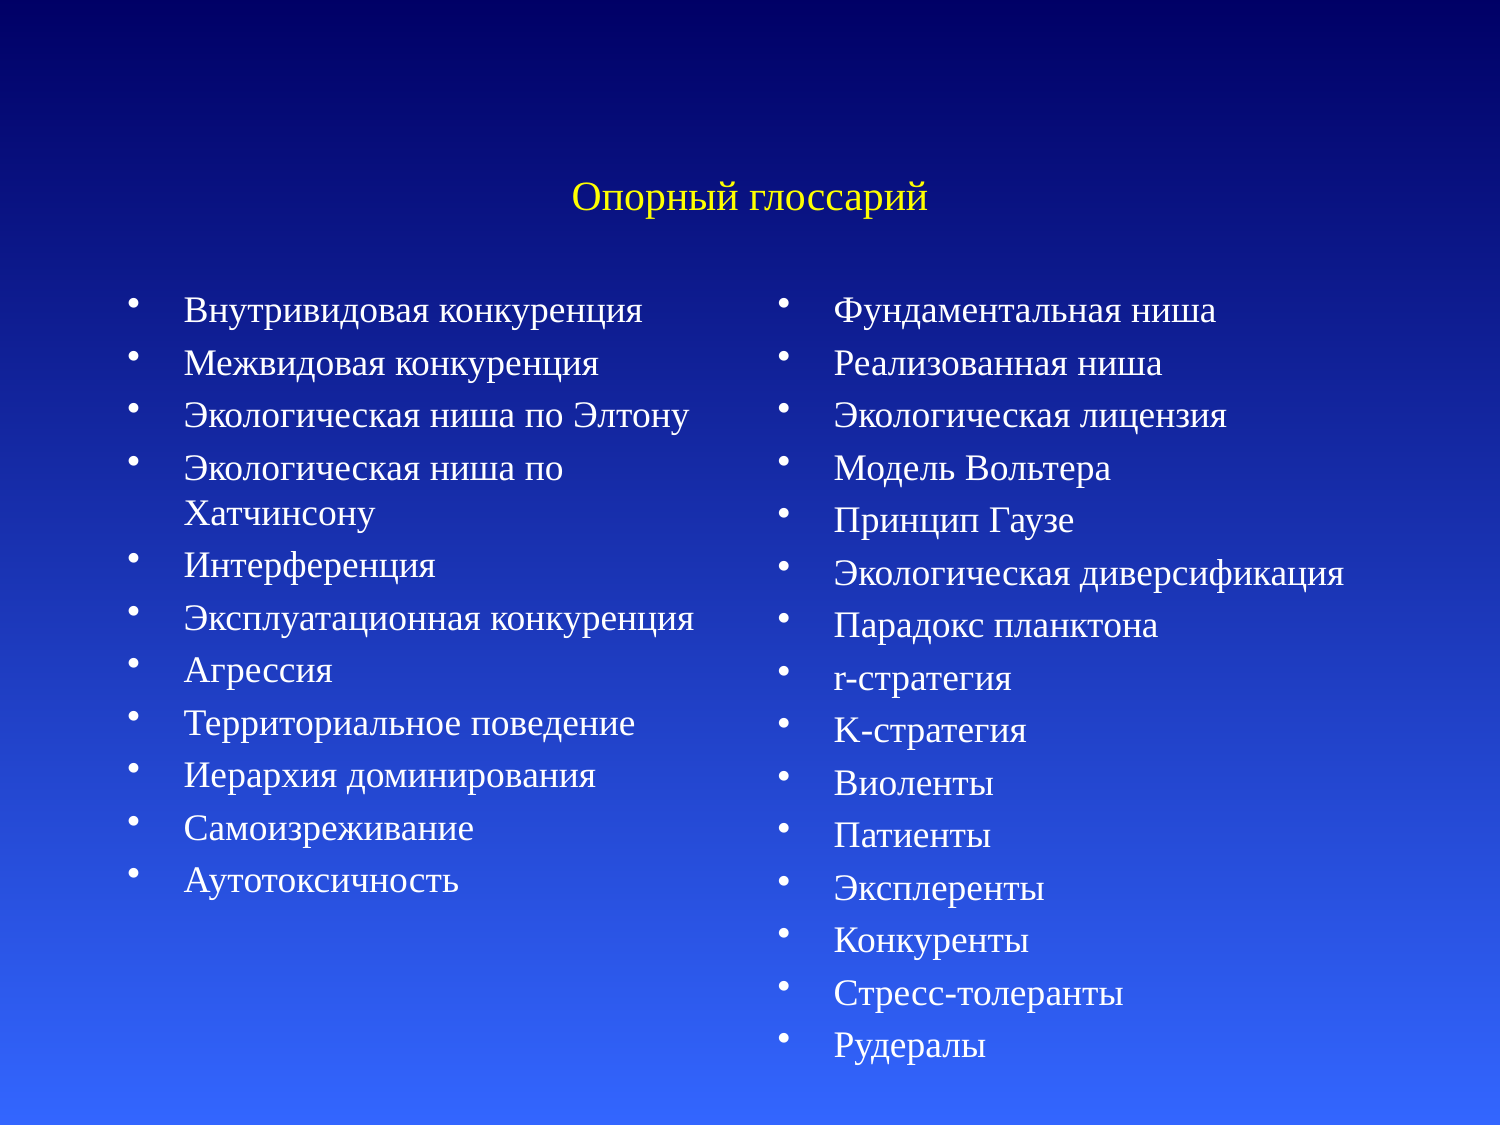

# Опорный глоссарий
Внутривидовая конкуренция
Межвидовая конкуренция
Экологическая ниша по Элтону
Экологическая ниша по Хатчинсону
Интерференция
Эксплуатационная конкуренция
Агрессия
Территориальное поведение
Иерархия доминирования
Самоизреживание
Аутотоксичность

Фундаментальная ниша
Реализованная ниша
Экологическая лицензия
Модель Вольтера
Принцип Гаузе
Экологическая диверсификация
Парадокс планктона
r-стратегия
K-стратегия
Виоленты
Патиенты
Эксплеренты
Конкуренты
Стресс-толеранты
Рудералы